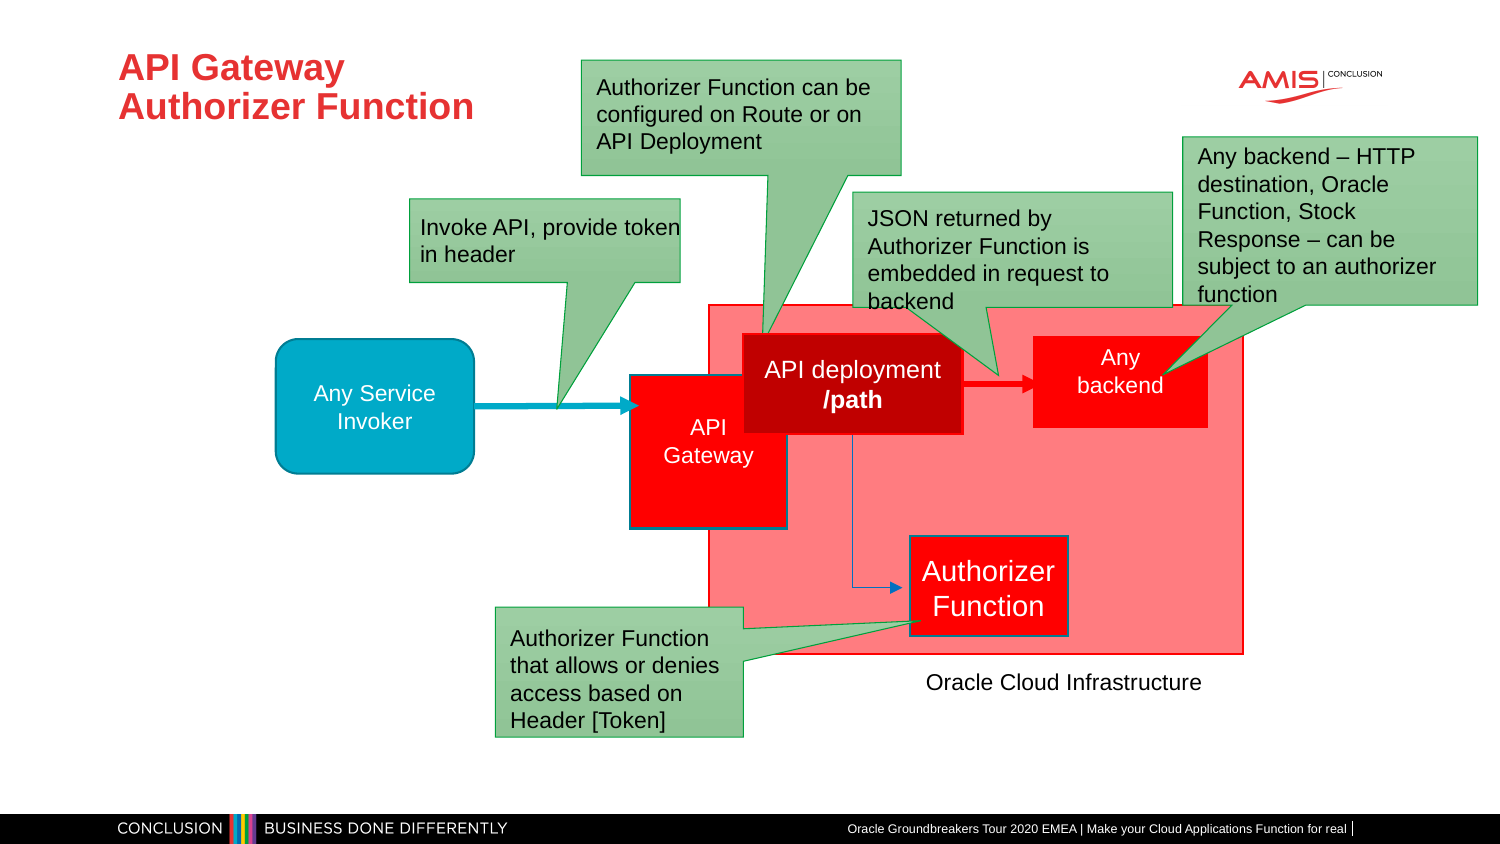

# API Gateway Authorizer Function

Authorizer Function can be configured on Route or on API Deployment
Any backend – HTTP destination, Oracle Function, Stock Response – can be subject to an authorizer function

JSON returned by Authorizer Function is embedded in request to backend

Invoke API, provide token in header

Any backend

Any Service Invoker
API deployment
/path

API Gateway

Authorizer Function

Authorizer Function that allows or denies access based on Header [Token]
Oracle Cloud Infrastructure
Oracle Groundbreakers Tour 2020 EMEA | Make your Cloud Applications Function for real